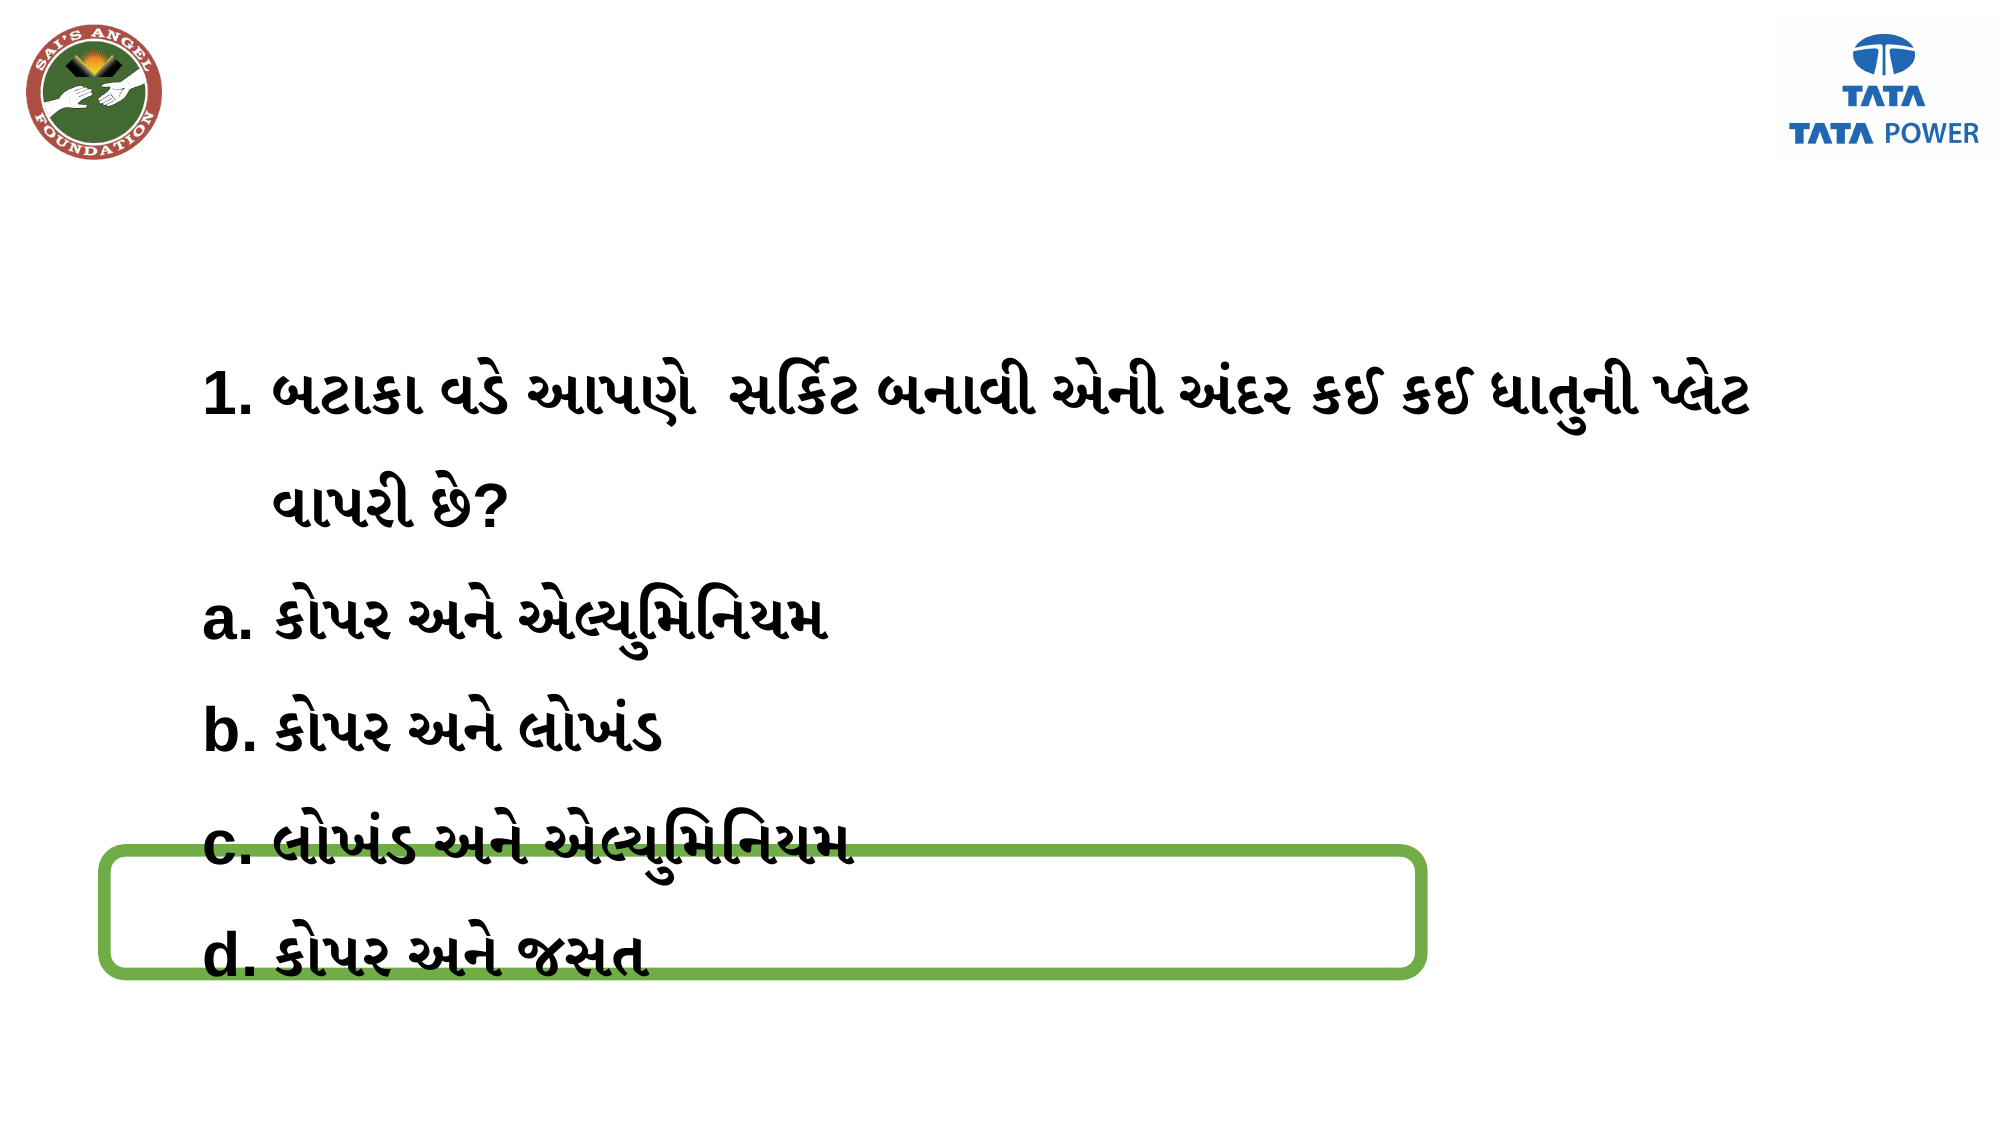

બટાકા વડે આપણે  સર્કિટ બનાવી એની અંદર કઈ કઈ ધાતુની પ્લેટ વાપરી છે?
કોપર અને એલ્યુમિનિયમ
કોપર અને લોખંડ
લોખંડ અને એલ્યુમિનિયમ
કોપર અને જસત